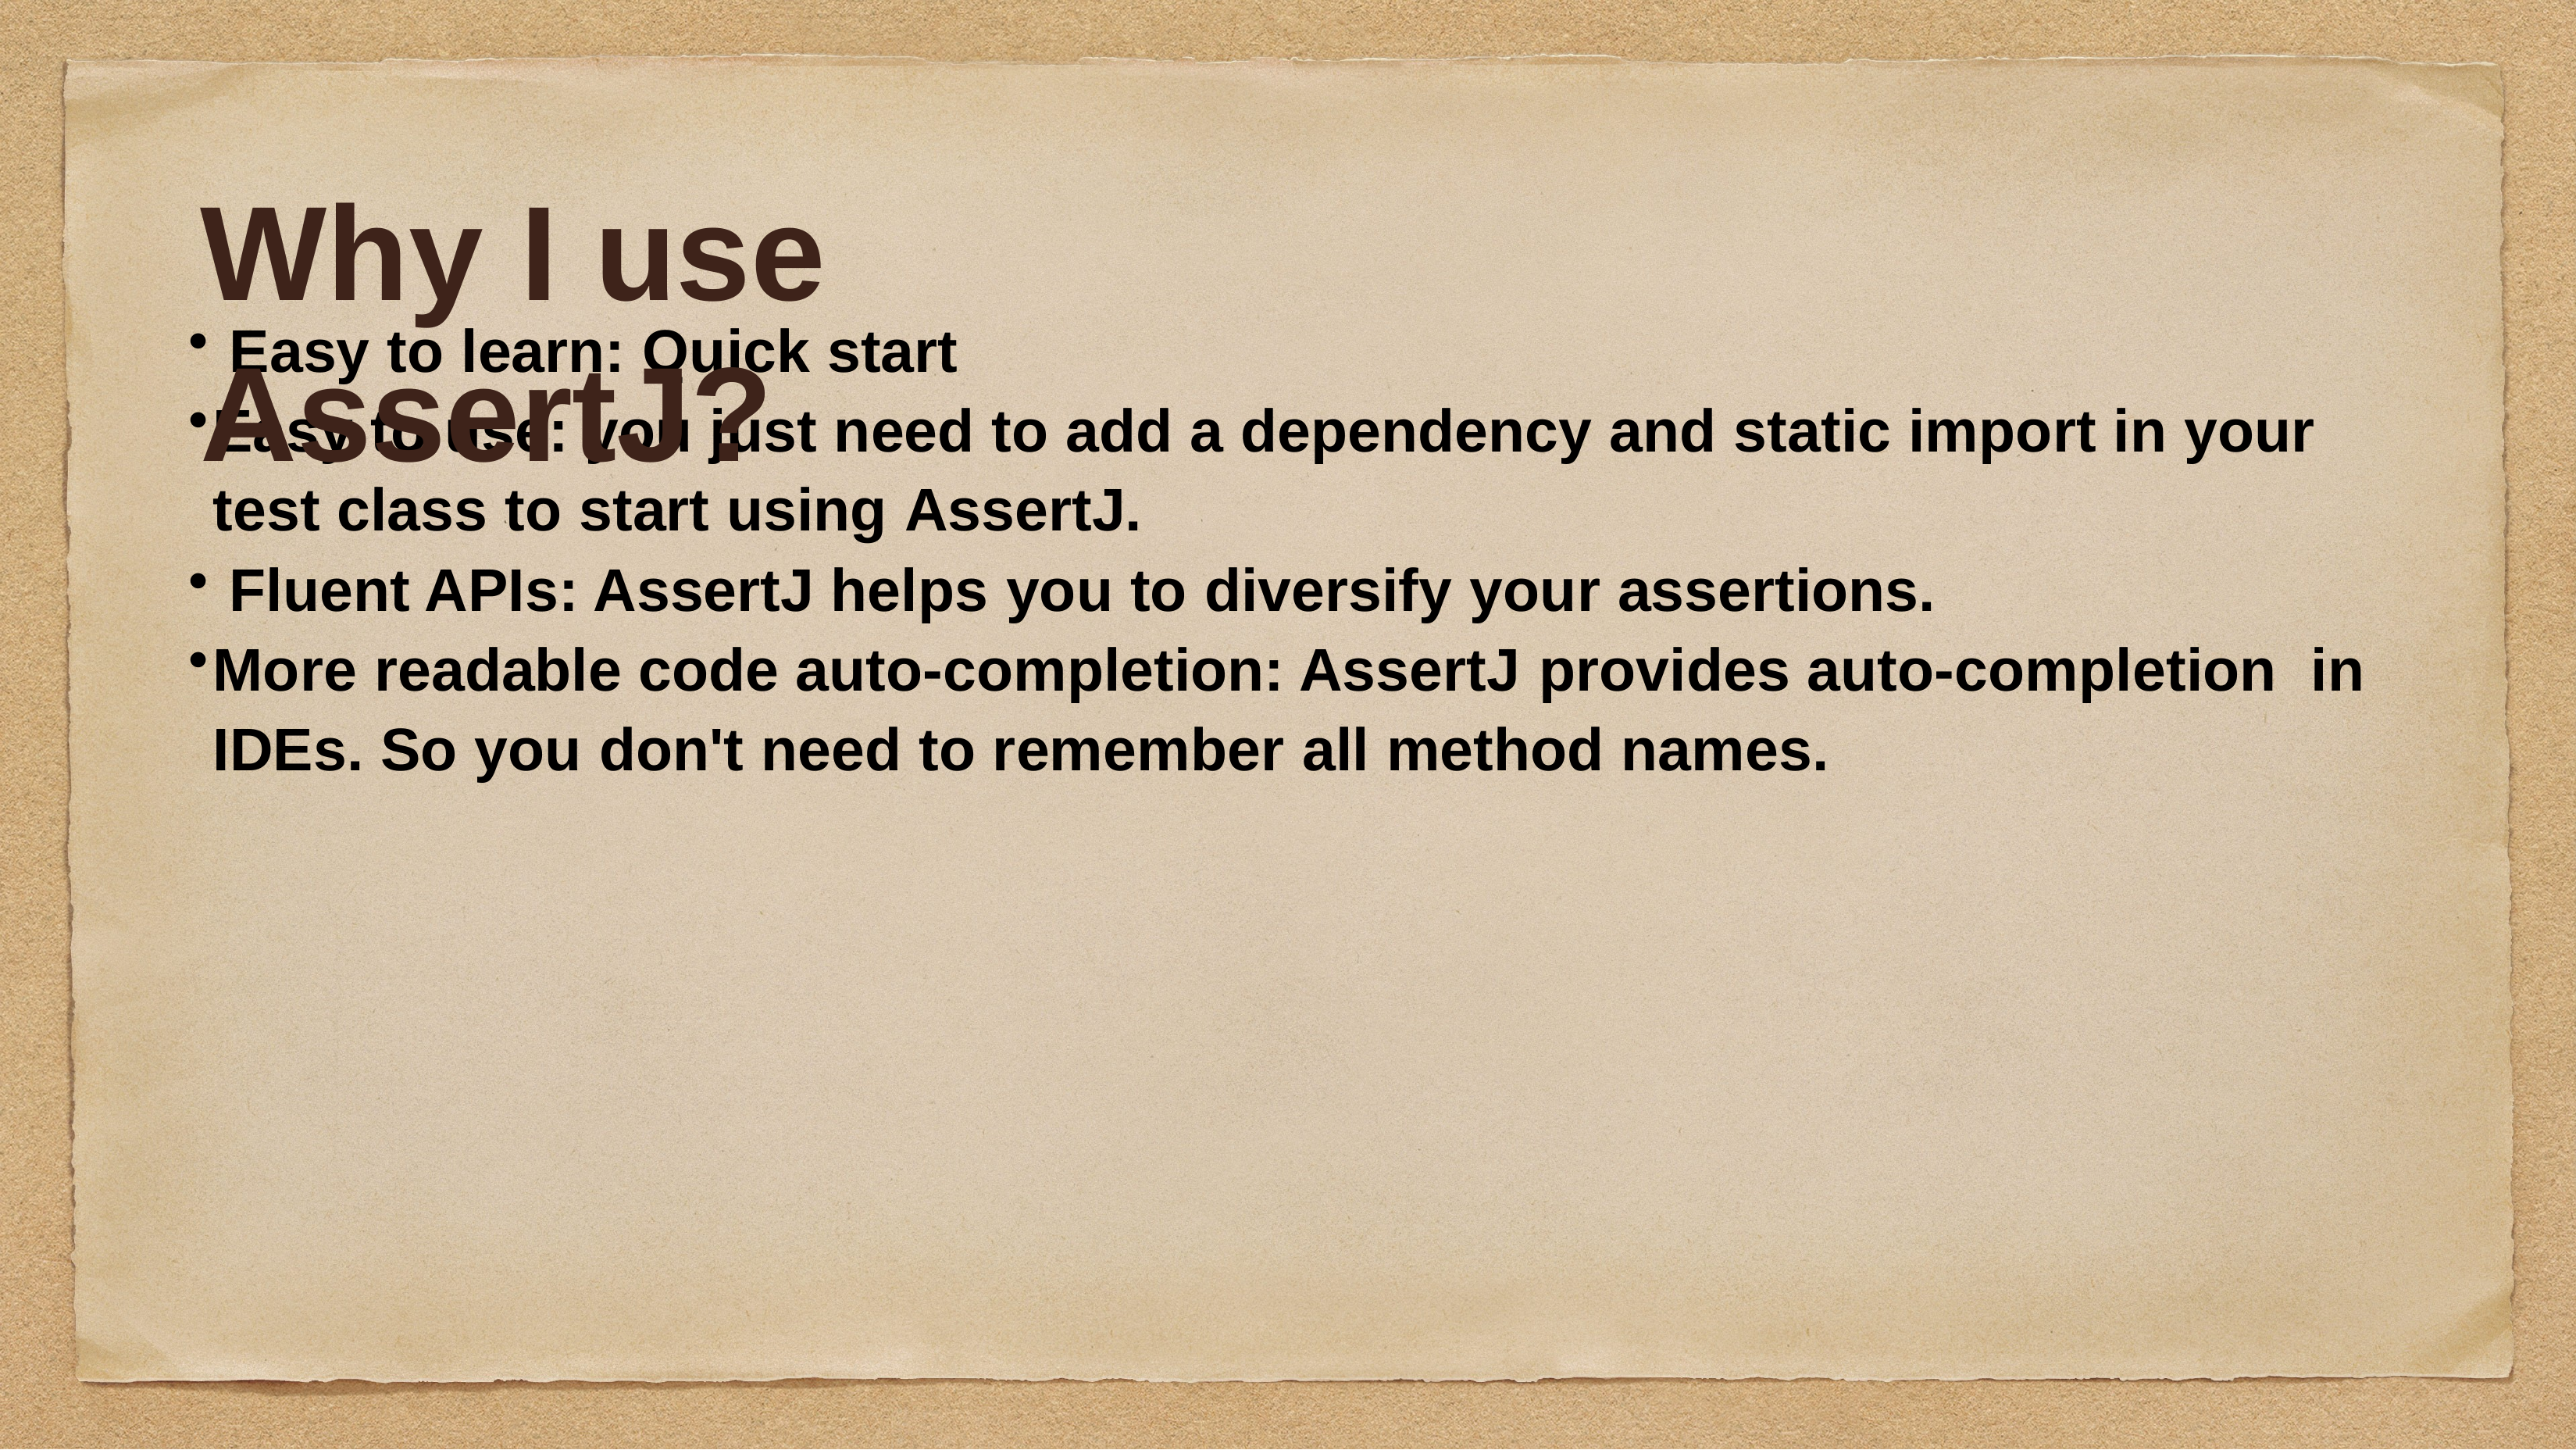

# Why I use AssertJ?
Easy to learn: Quick start
Easy to use: you just need to add a dependency and static import in your  test class to start using AssertJ.
Fluent APIs: AssertJ helps you to diversify your assertions.
More readable code auto-completion: AssertJ provides auto-completion  in IDEs. So you don't need to remember all method names.